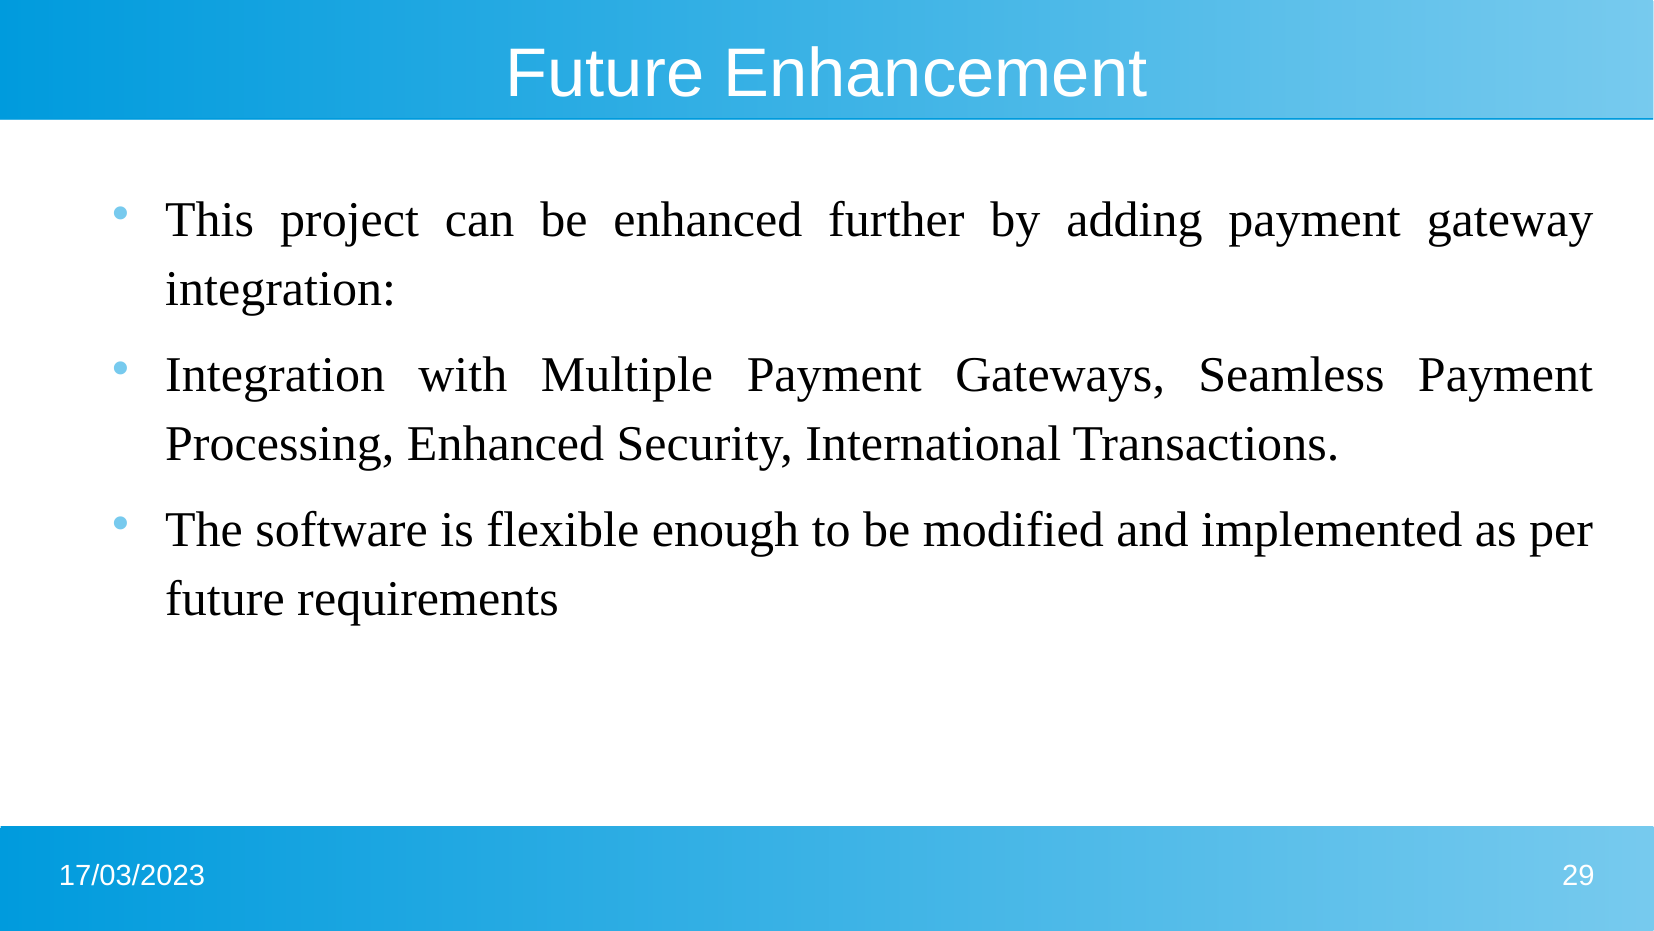

# Future Enhancement
This project can be enhanced further by adding payment gateway integration:
Integration with Multiple Payment Gateways, Seamless Payment Processing, Enhanced Security, International Transactions.
The software is flexible enough to be modified and implemented as per future requirements
17/03/2023
29